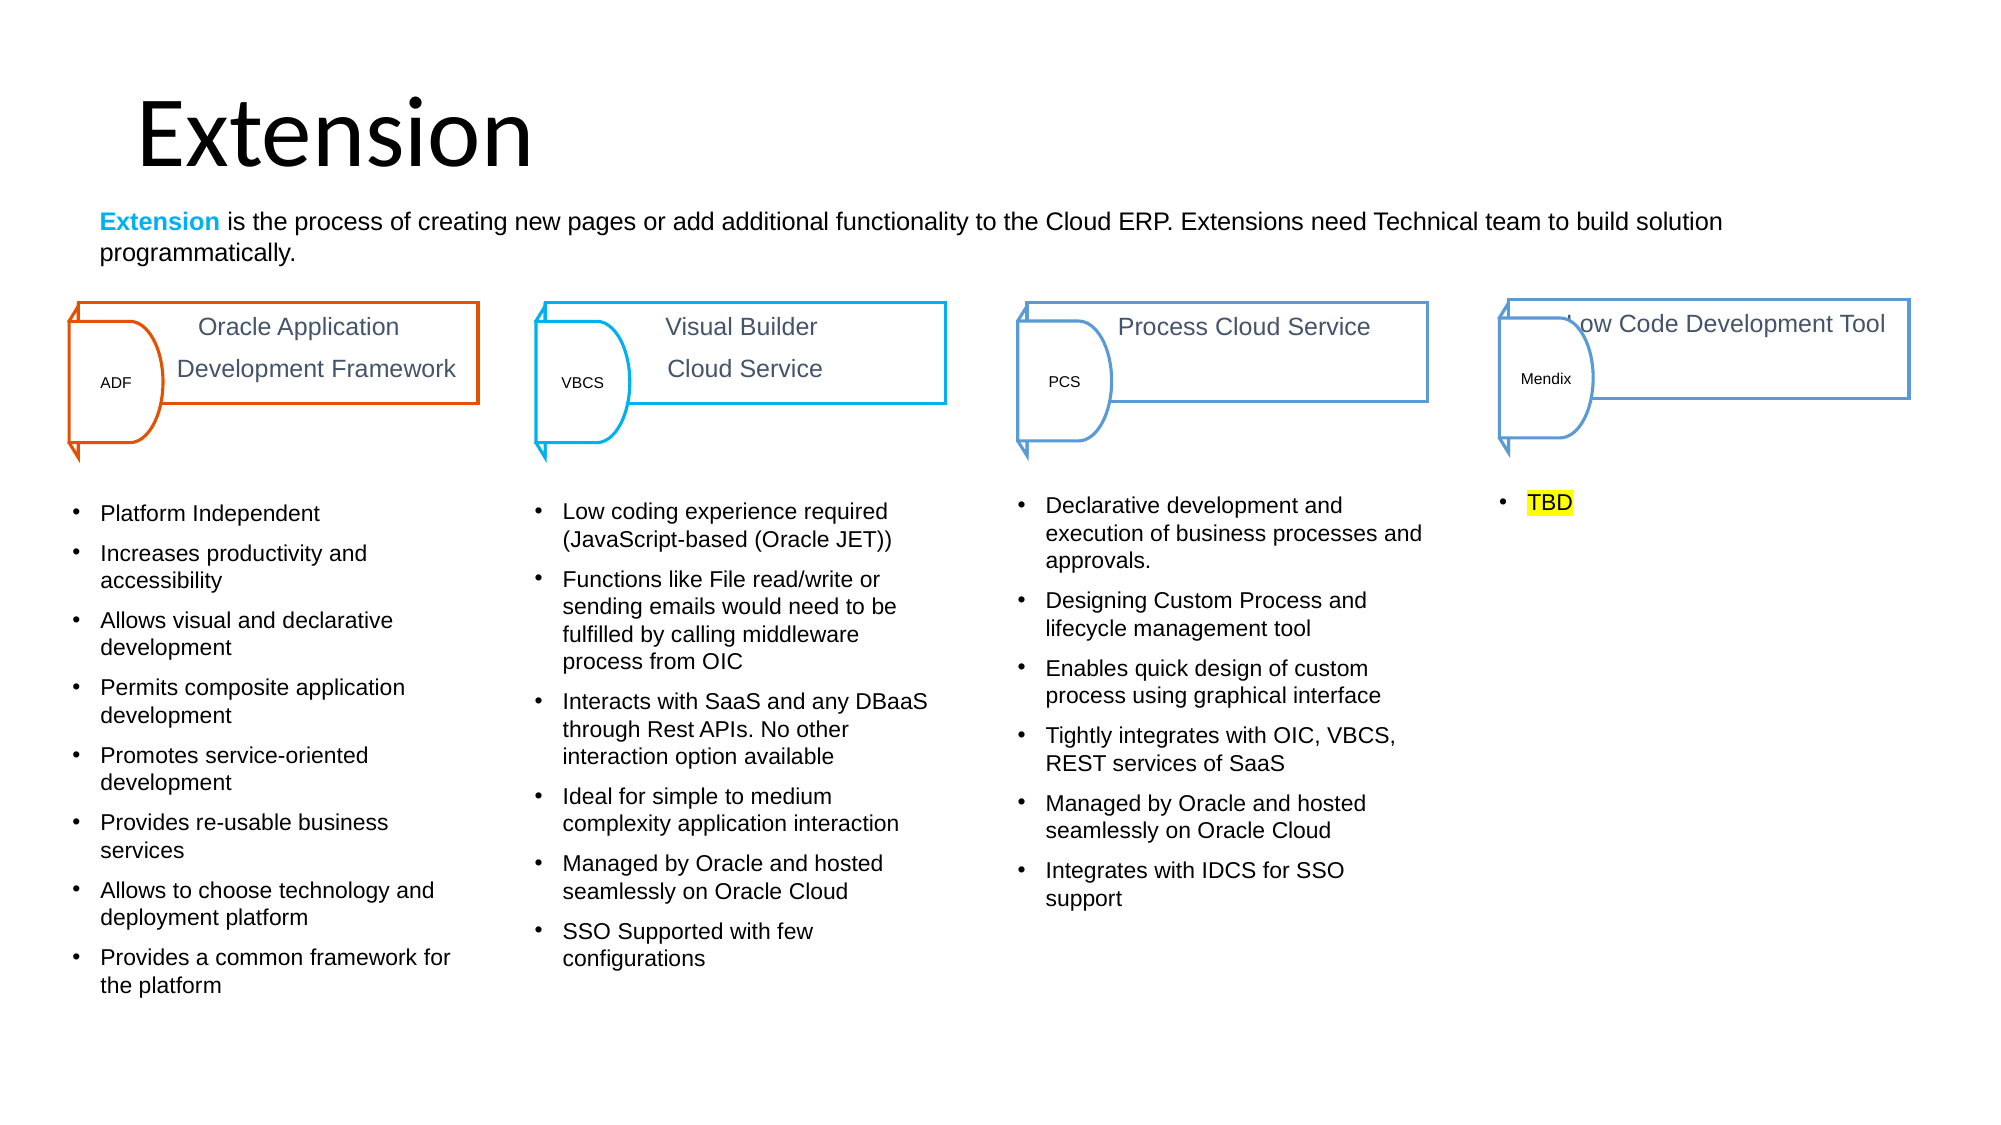

Extension
Extension is the process of creating new pages or add additional functionality to the Cloud ERP. Extensions need Technical team to build solution programmatically.
     Low Code Development Tool

Mendix

        Oracle Application
           Development Framework
Visual Builder
Cloud Service
     Process Cloud Service

ADF

VBCS

PCS

TBD
Declarative development and execution of business processes and approvals.
Designing Custom Process and lifecycle management tool
Enables quick design of custom process using graphical interface
Tightly integrates with OIC, VBCS, REST services of SaaS
Managed by Oracle and hosted seamlessly on Oracle Cloud
Integrates with IDCS for SSO support
Low coding experience required (JavaScript-based (Oracle JET))
Functions like File read/write or sending emails would need to be fulfilled by calling middleware process from OIC
Interacts with SaaS and any DBaaS through Rest APIs. No other interaction option available
Ideal for simple to medium complexity application interaction
Managed by Oracle and hosted seamlessly on Oracle Cloud
SSO Supported with few configurations
Platform Independent
Increases productivity and accessibility
Allows visual and declarative development
Permits composite application development
Promotes service-oriented development
Provides re-usable business services
Allows to choose technology and deployment platform
Provides a common framework for the platform